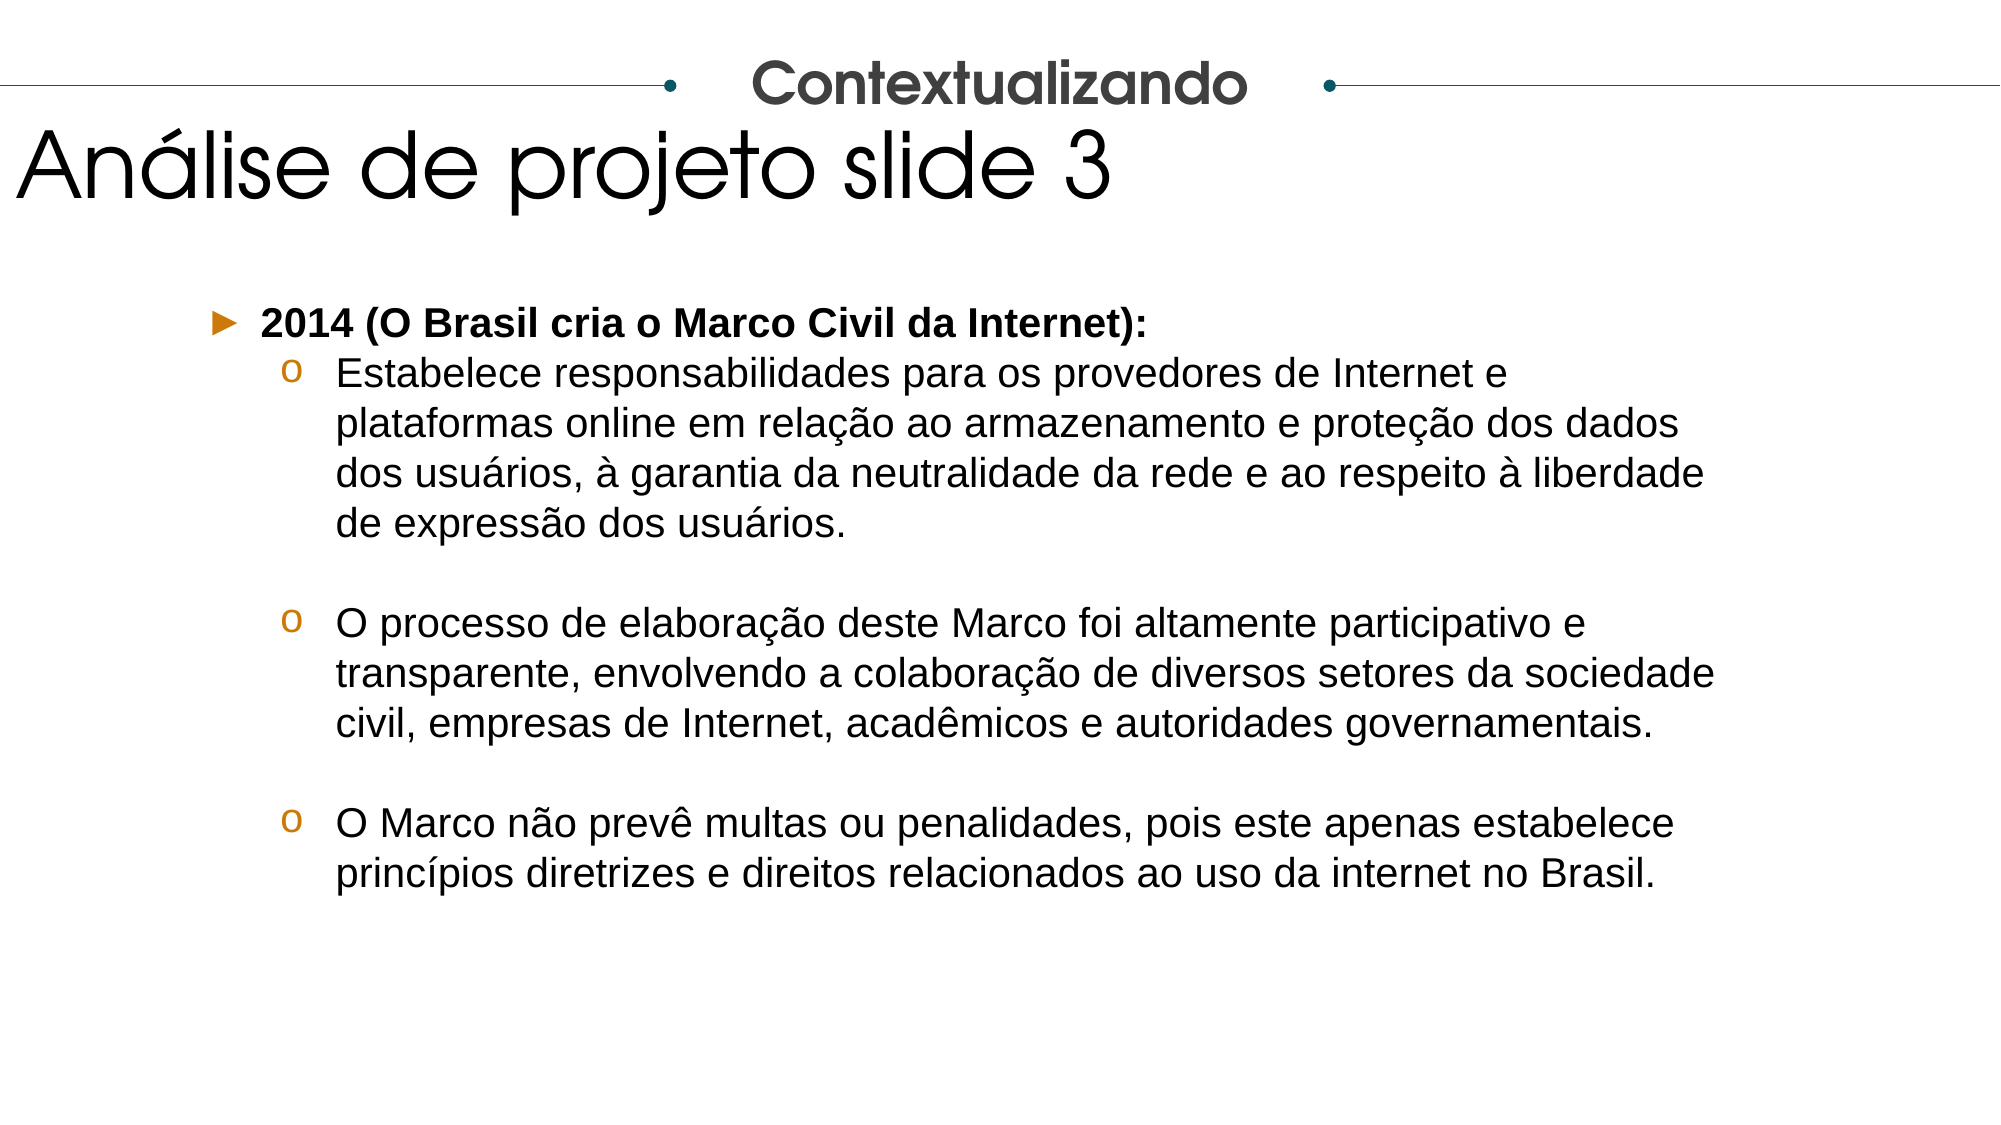

Contextualizando
Análise de projeto slide 3
2014 (O Brasil cria o Marco Civil da Internet):
Estabelece responsabilidades para os provedores de Internet e plataformas online em relação ao armazenamento e proteção dos dados dos usuários, à garantia da neutralidade da rede e ao respeito à liberdade de expressão dos usuários.

O processo de elaboração deste Marco foi altamente participativo e transparente, envolvendo a colaboração de diversos setores da sociedade civil, empresas de Internet, acadêmicos e autoridades governamentais.

O Marco não prevê multas ou penalidades, pois este apenas estabelece princípios diretrizes e direitos relacionados ao uso da internet no Brasil.